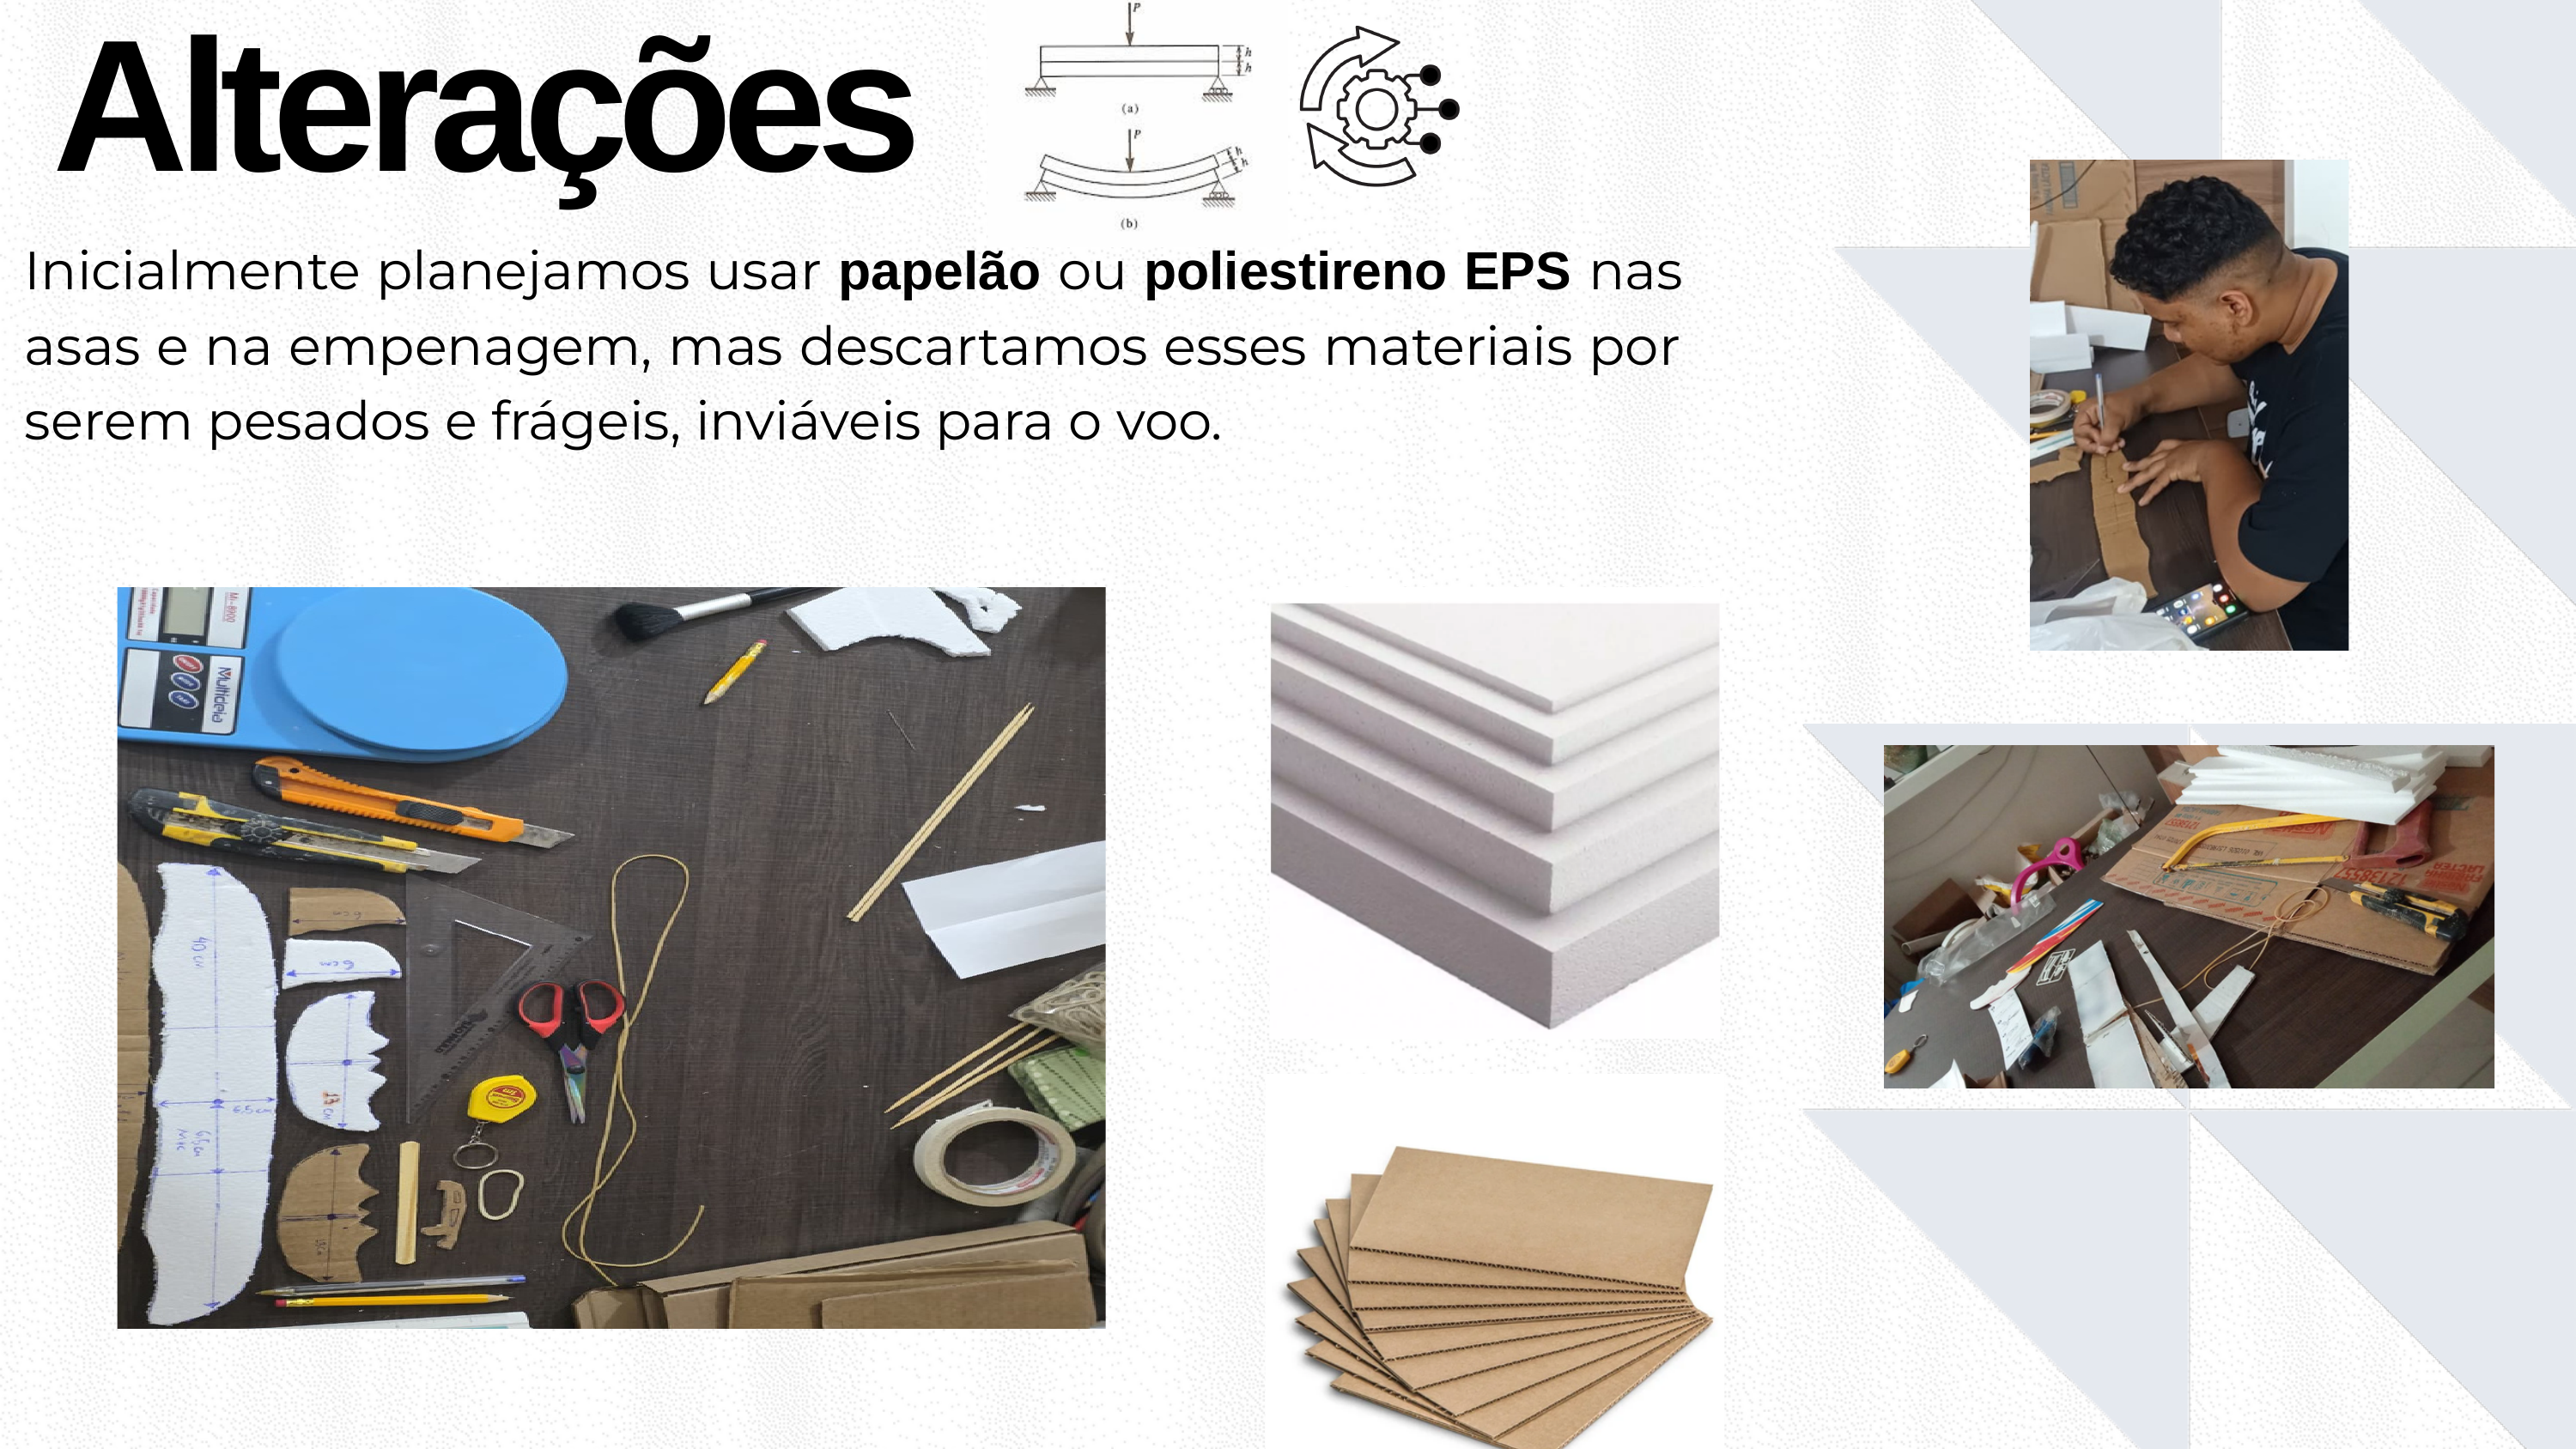

Alterações

Inicialmente planejamos usar papelão ou poliestireno EPS nas asas e na empenagem, mas descartamos esses materiais por serem pesados e frágeis, inviáveis para o voo.